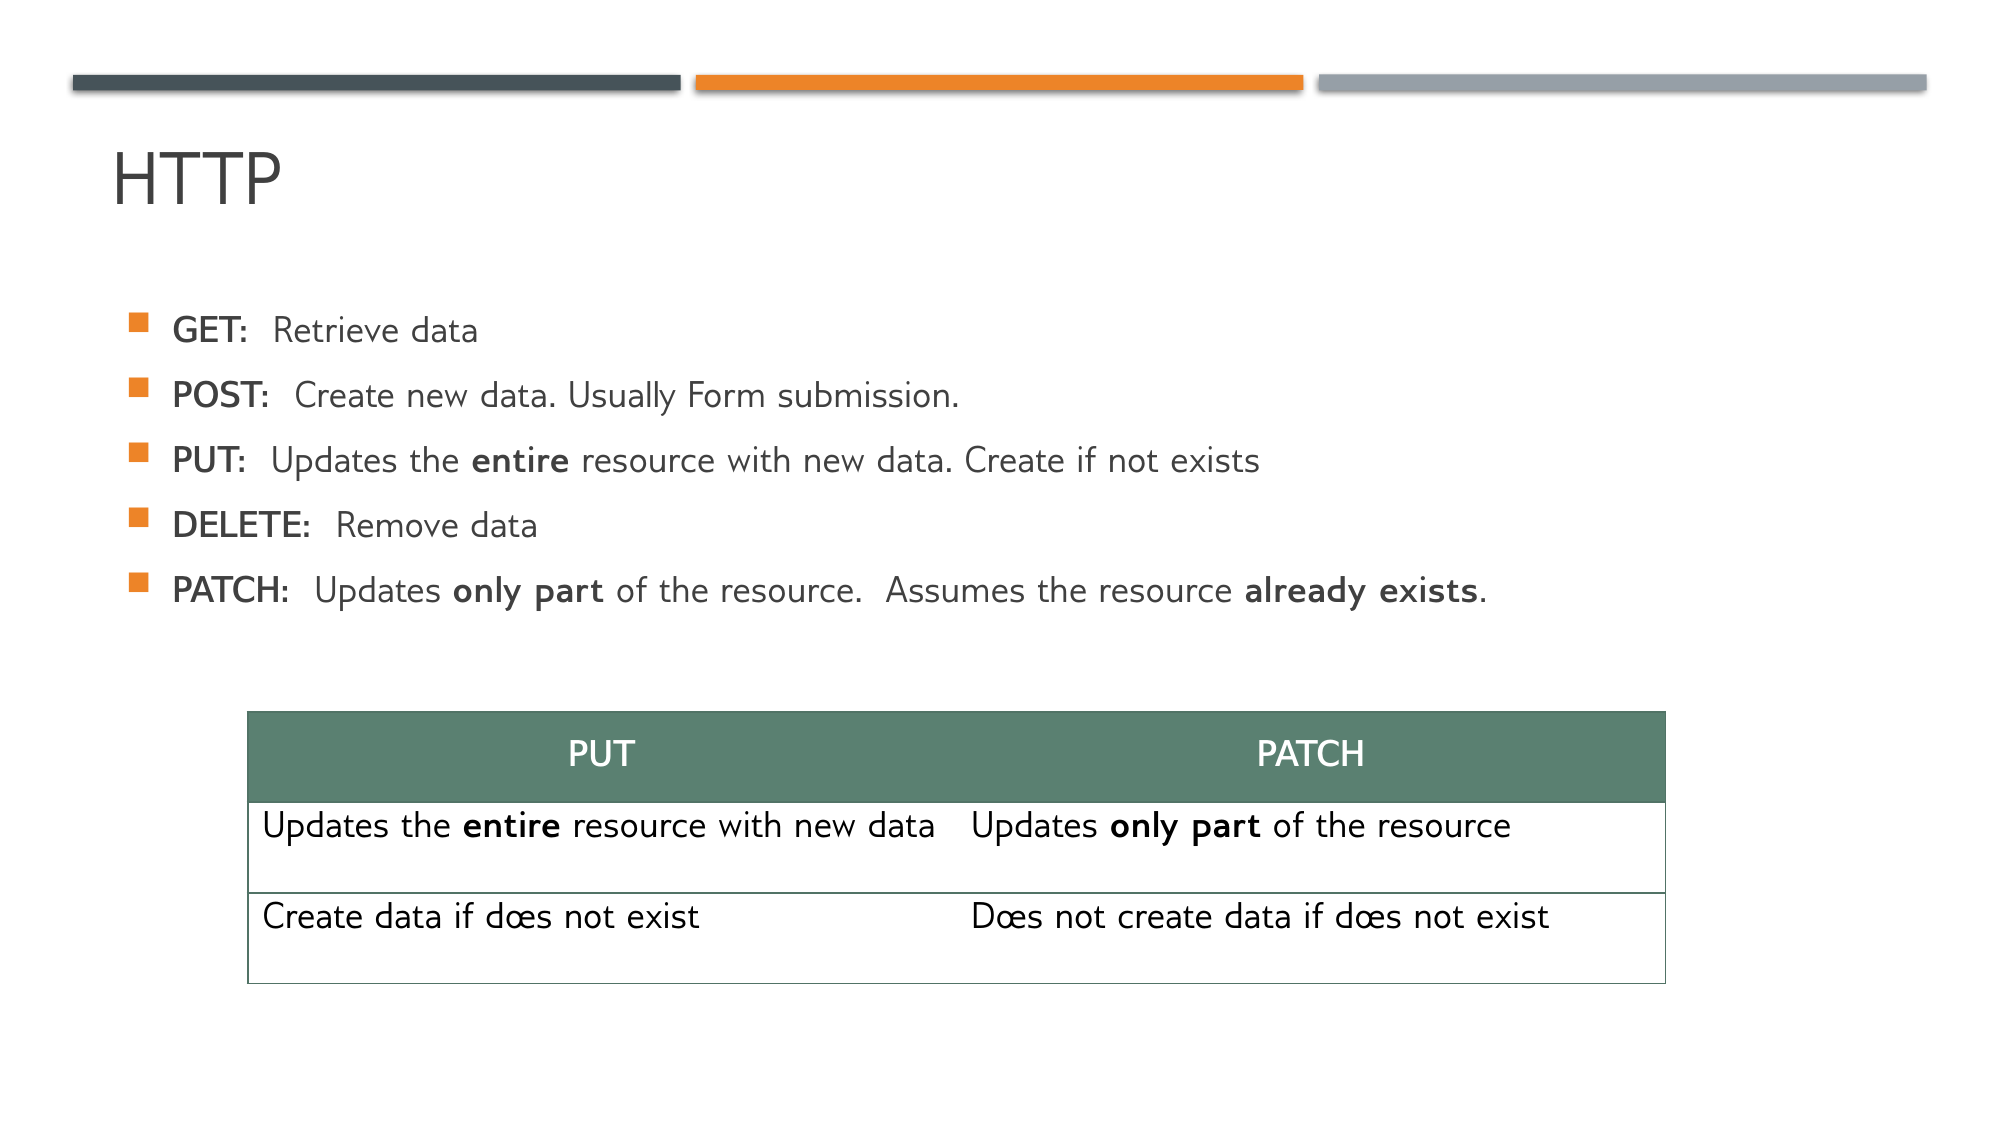

# HTTP
GET:  Retrieve data
POST:  Create new data. Usually Form submission.
PUT:  Updates the entire resource with new data. Create if not exists
DELETE:  Remove data
PATCH:  Updates only part of the resource.  Assumes the resource already exists.

| PUT | PATCH |
| --- | --- |
| Updates the entire resource with new data | Updates only part of the resource |
| Create data if does not exist | Does not create data if does not exist |